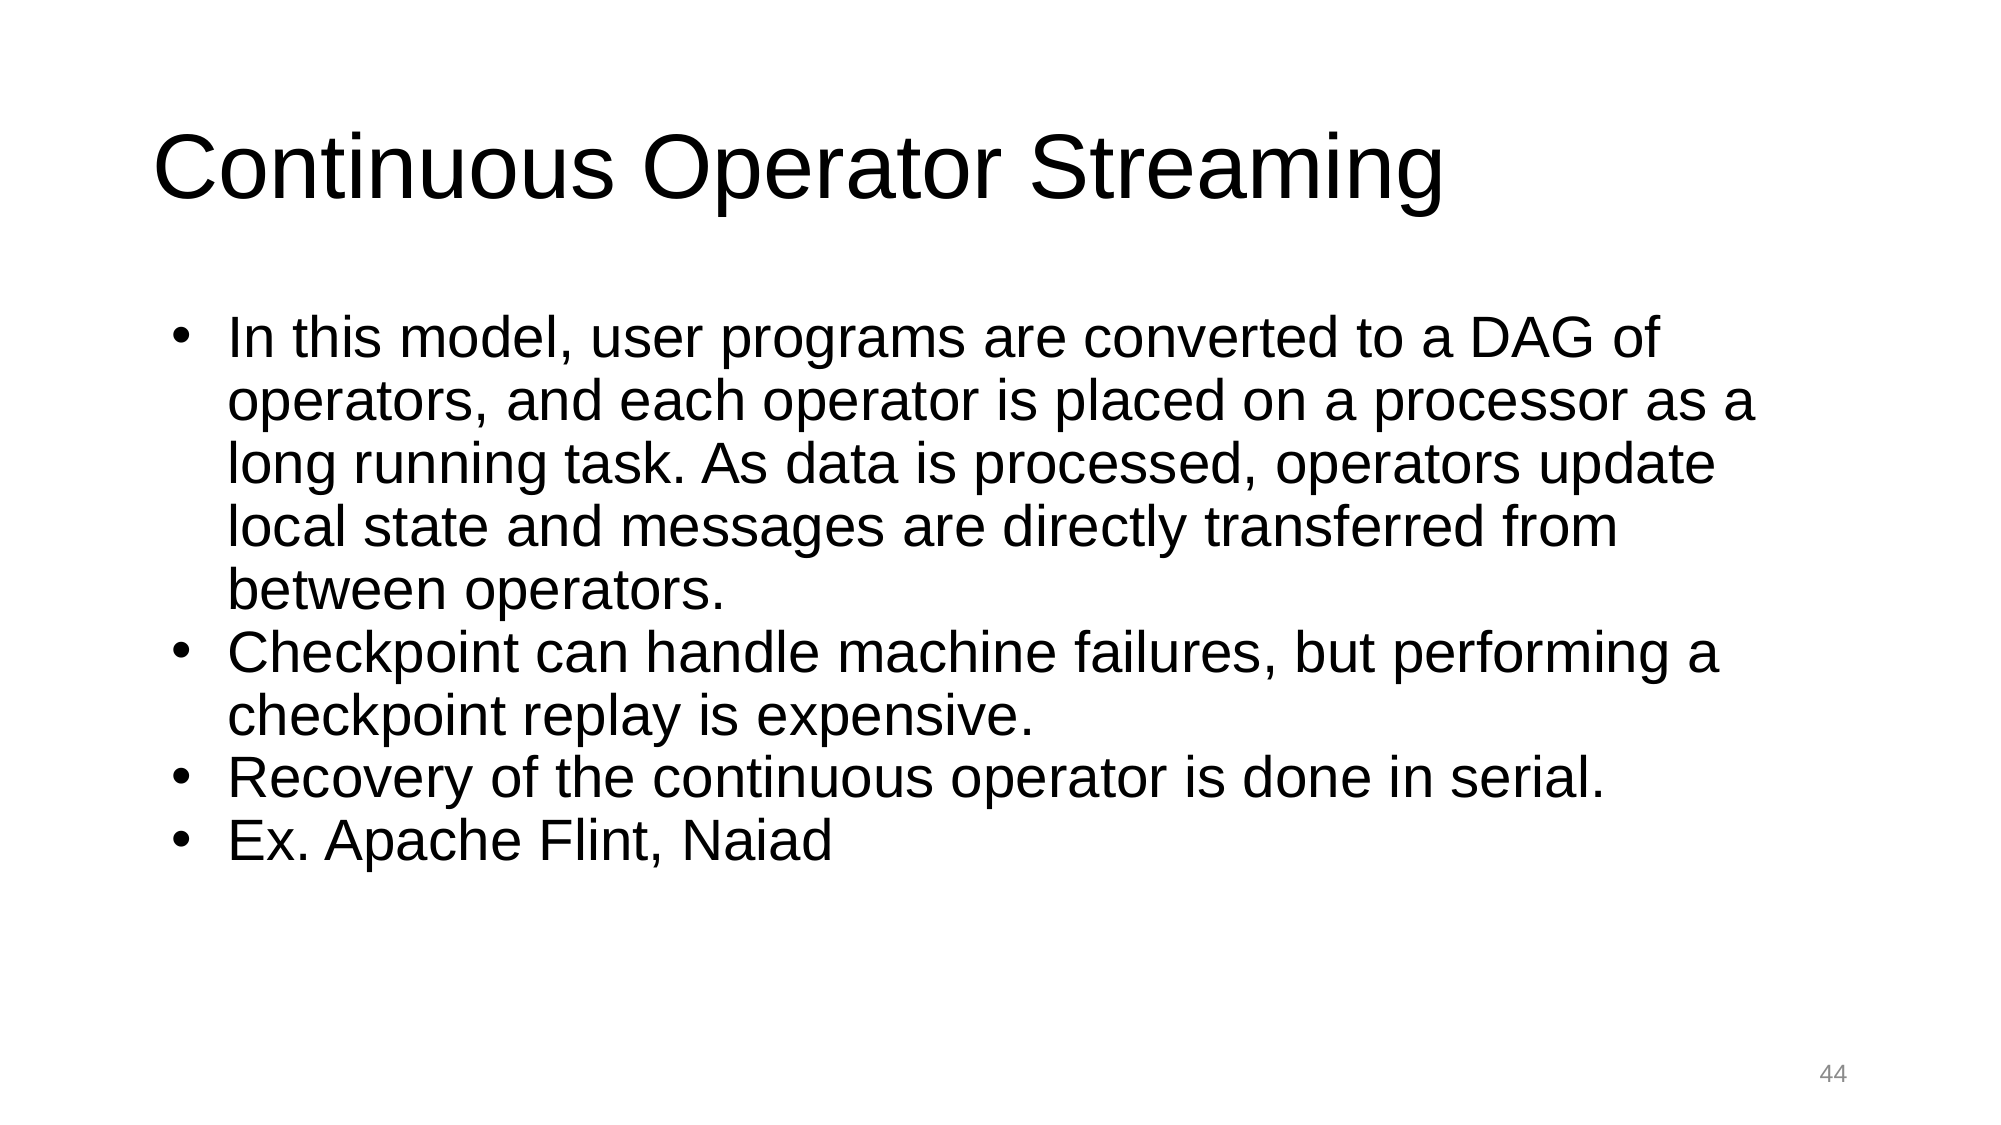

# Continuous Operator Streaming
In this model, user programs are converted to a DAG of operators, and each operator is placed on a processor as a long running task. As data is processed, operators update local state and messages are directly transferred from between operators.
Checkpoint can handle machine failures, but performing a checkpoint replay is expensive.
Recovery of the continuous operator is done in serial.
Ex. Apache Flint, Naiad
44